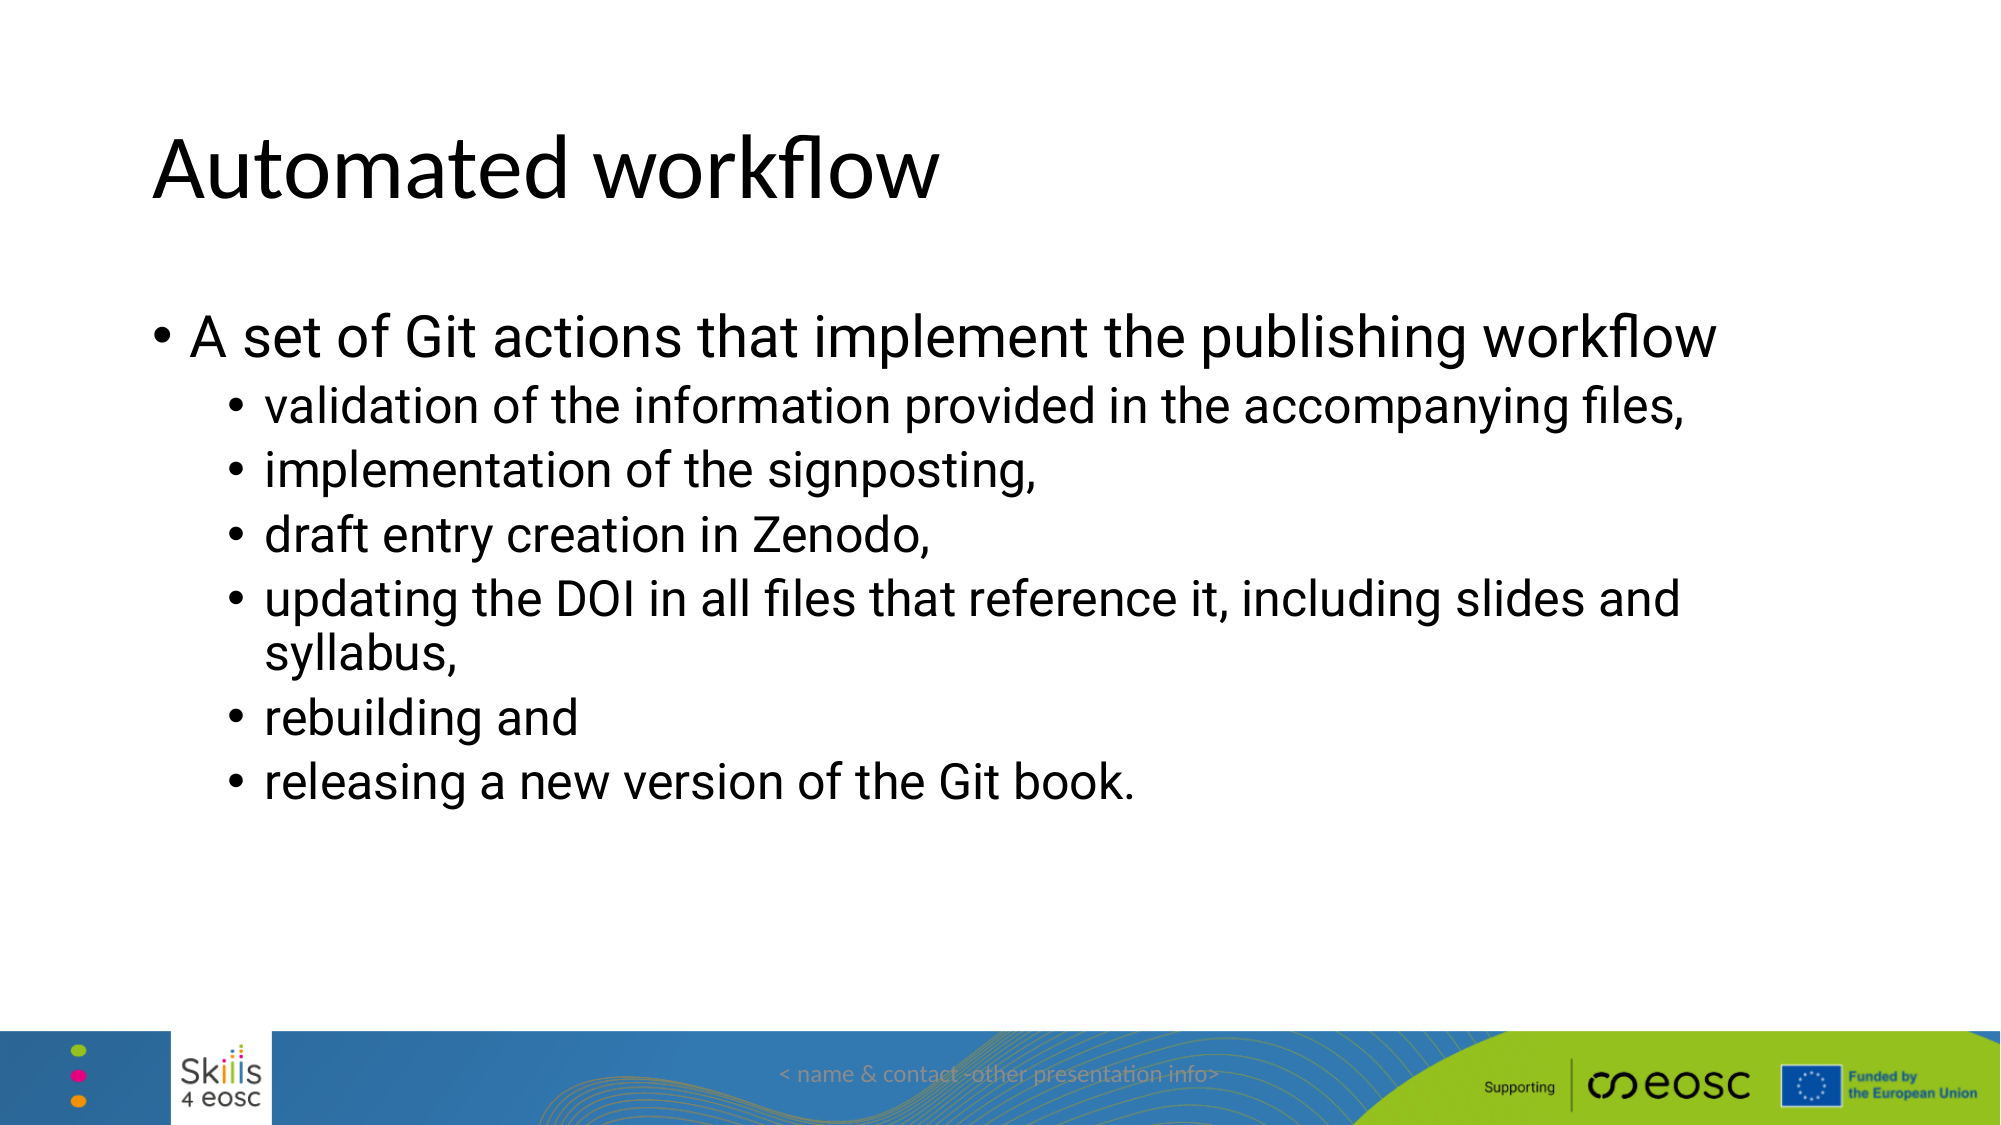

# Automated workflow
A set of Git actions that implement the publishing workflow
validation of the information provided in the accompanying files,
implementation of the signposting,
draft entry creation in Zenodo,
updating the DOI in all files that reference it, including slides and syllabus,
rebuilding and
releasing a new version of the Git book.

< name & contact -other presentation info>